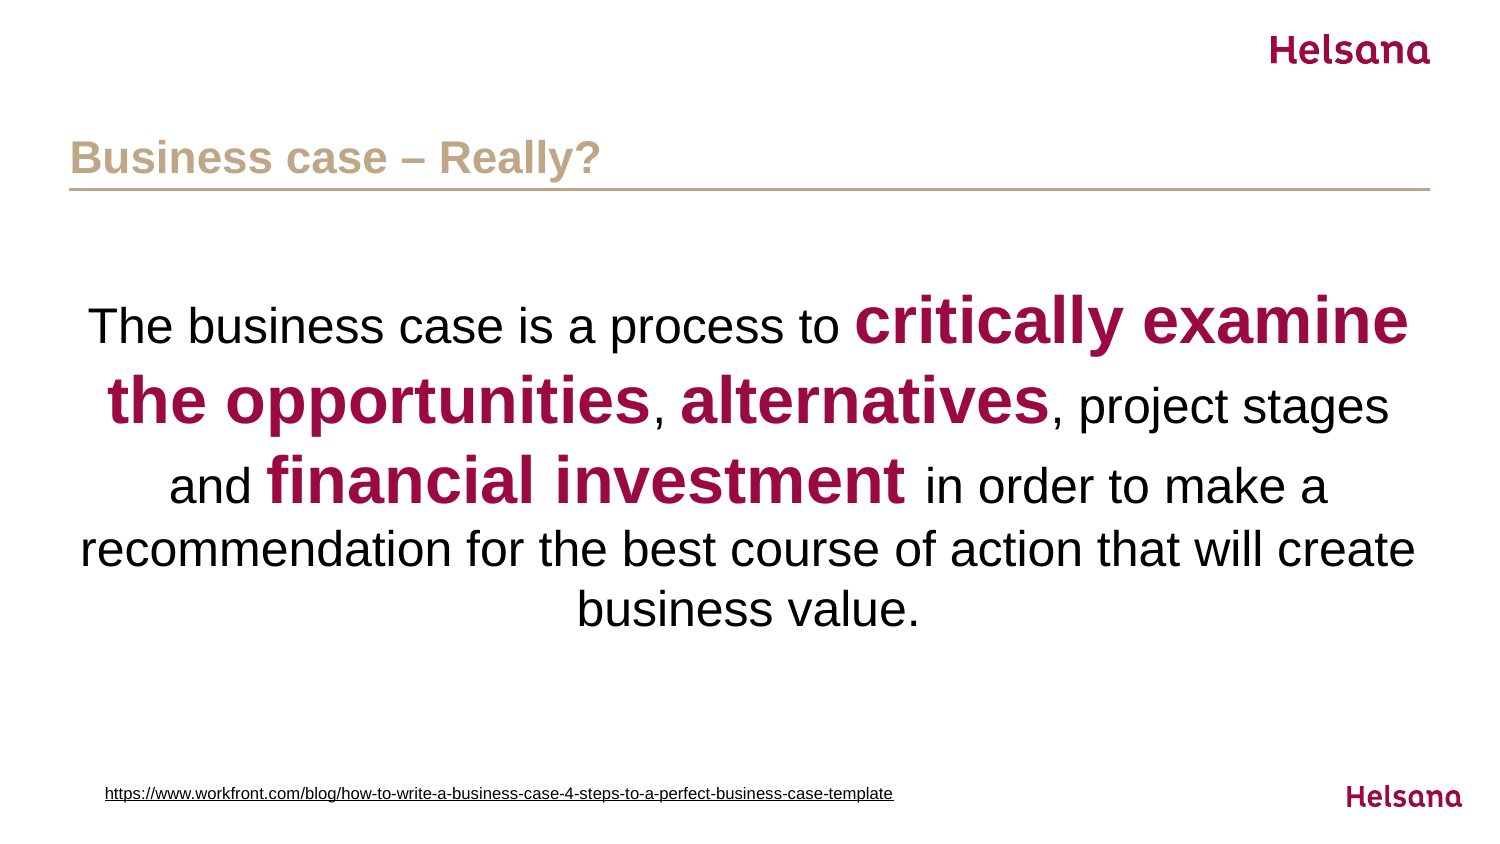

# Business case – Really?
The business case is a process to critically examine the opportunities, alternatives, project stages and financial investment in order to make a recommendation for the best course of action that will create business value.
Source: https://www.workfront.com/blog/how-to-write-a-business-case-4-steps-to-a-perfect-business-case-template
Präsentationstitel, Vorname Name, Funktion, VERTRAULICHKEITSKLASSIFIZIERUNG